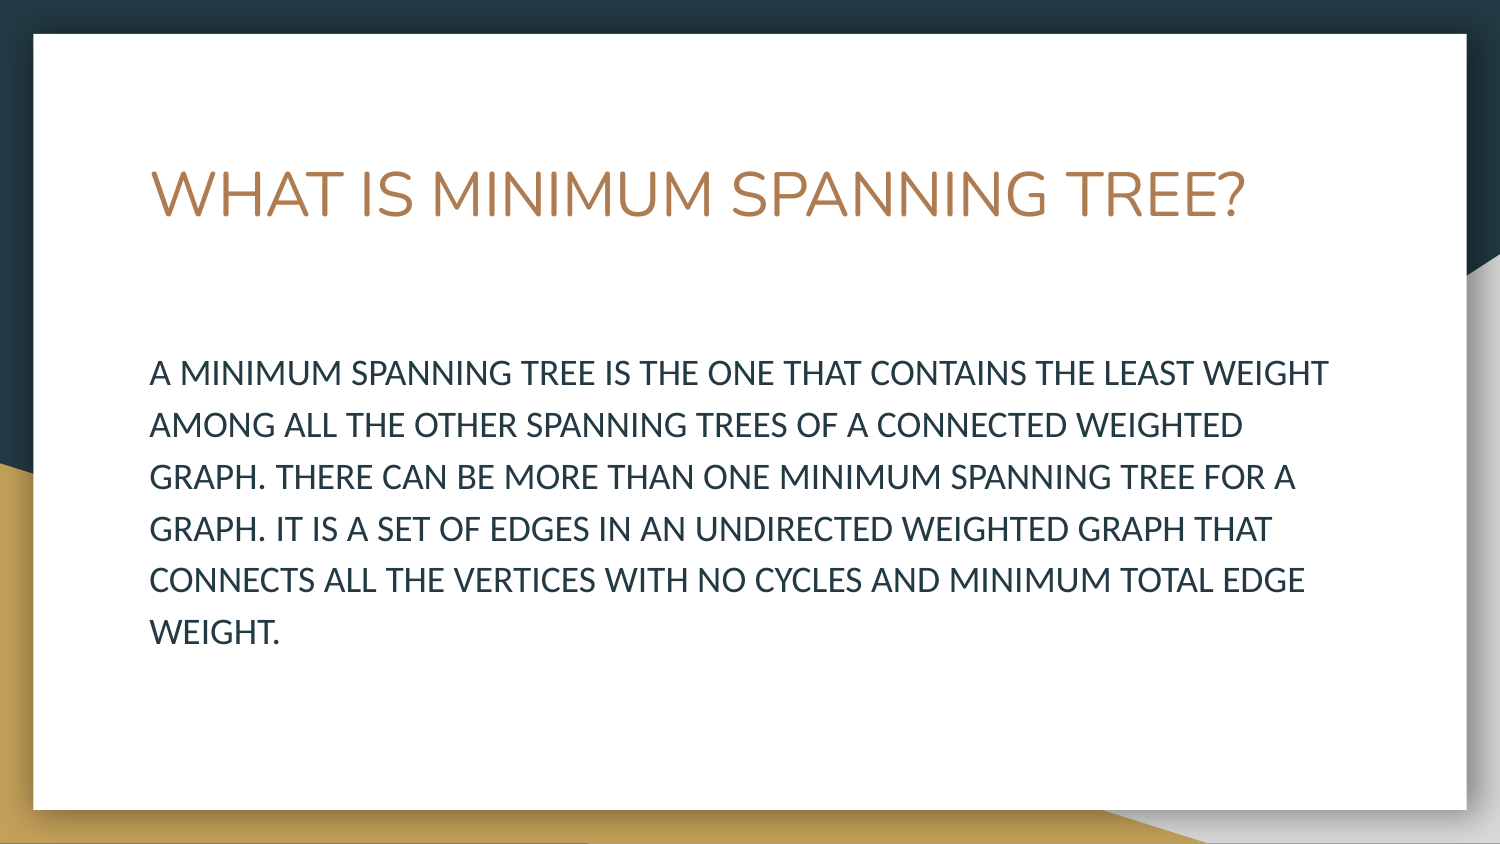

# WHAT IS MINIMUM SPANNING TREE?
A MINIMUM SPANNING TREE IS THE ONE THAT CONTAINS THE LEAST WEIGHT AMONG ALL THE OTHER SPANNING TREES OF A CONNECTED WEIGHTED GRAPH. THERE CAN BE MORE THAN ONE MINIMUM SPANNING TREE FOR A GRAPH. IT IS A SET OF EDGES IN AN UNDIRECTED WEIGHTED GRAPH THAT CONNECTS ALL THE VERTICES WITH NO CYCLES AND MINIMUM TOTAL EDGE WEIGHT.